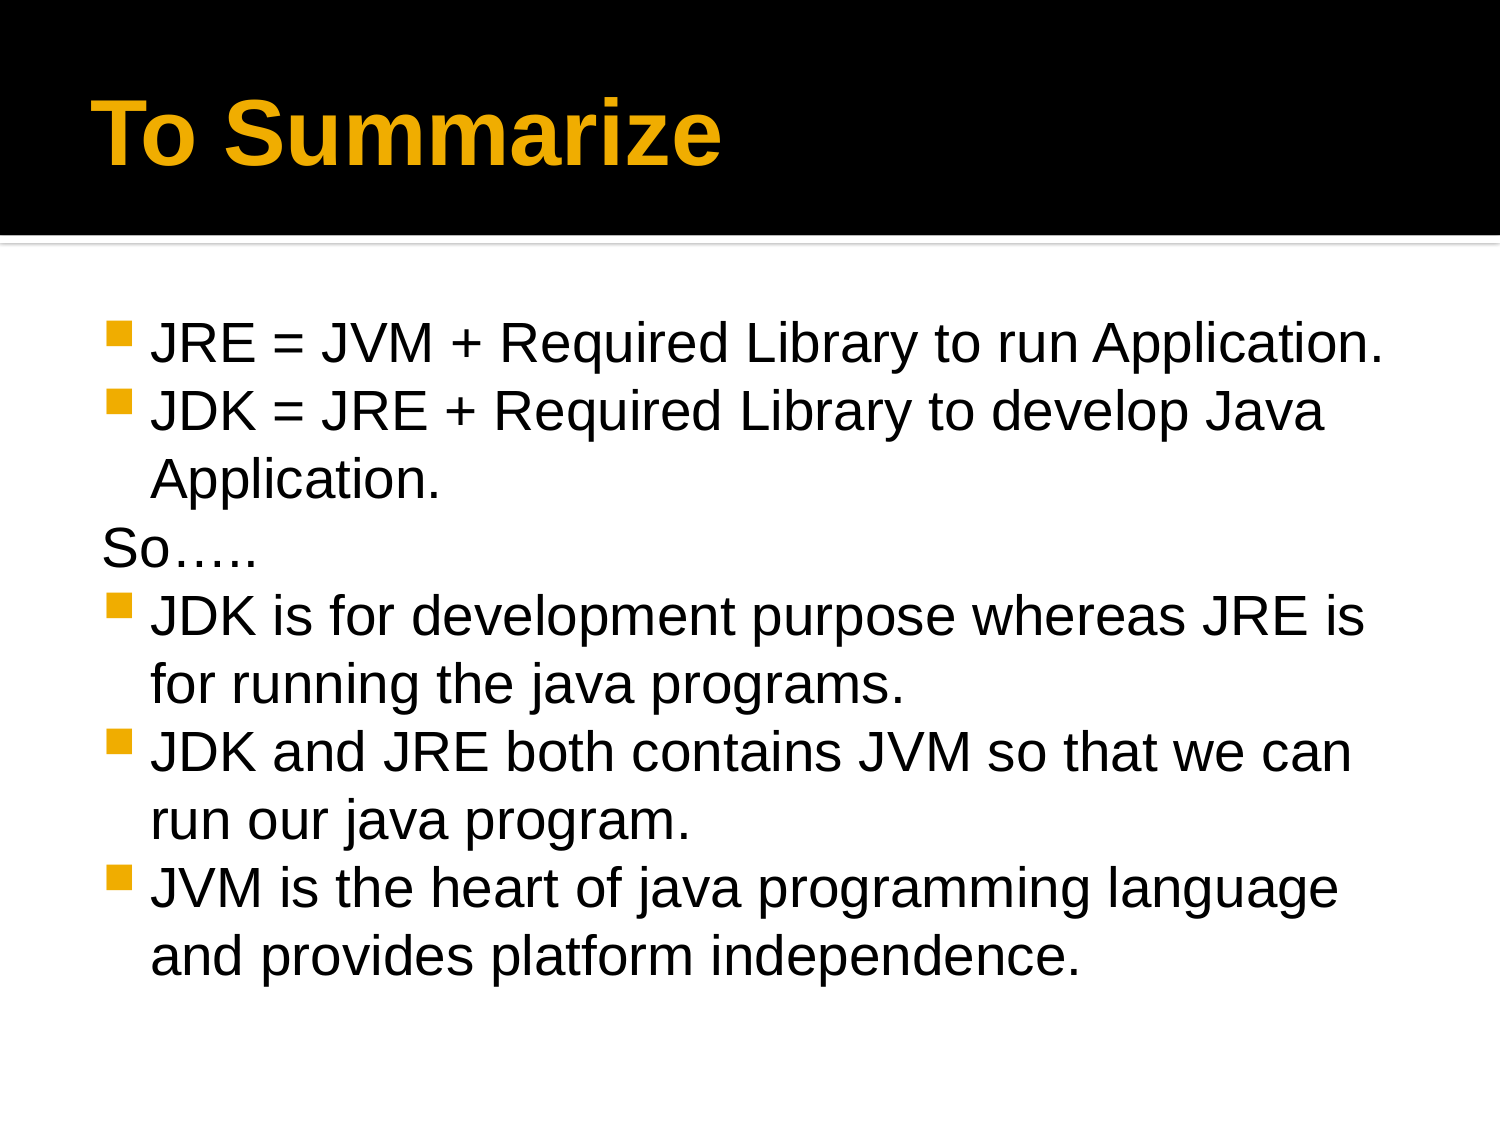

# To Summarize
JRE = JVM + Required Library to run Application.
JDK = JRE + Required Library to develop Java Application.
So…..
JDK is for development purpose whereas JRE is for running the java programs.
JDK and JRE both contains JVM so that we can run our java program.
JVM is the heart of java programming language and provides platform independence.